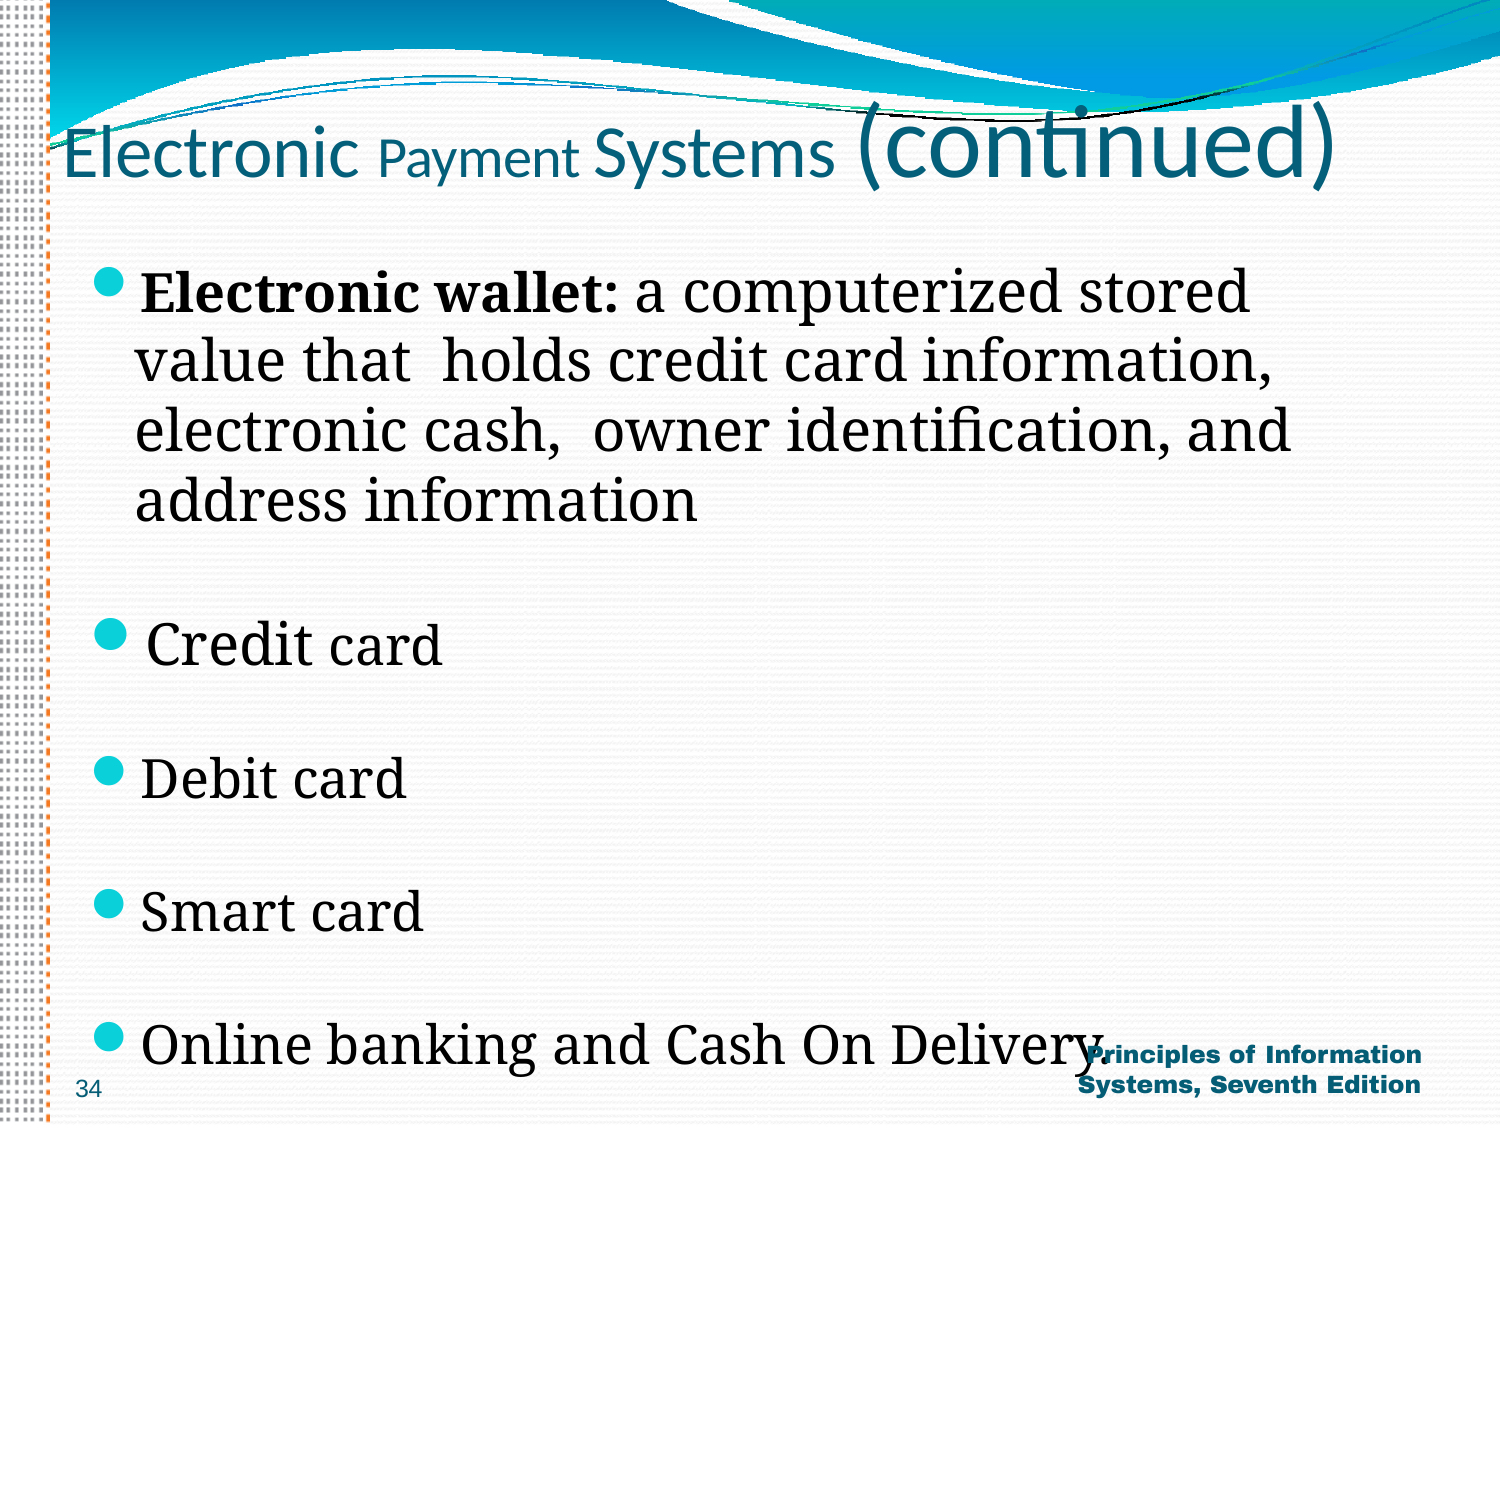

# Electronic Payment Systems (continued)
Electronic wallet: a computerized stored value that  holds credit card information, electronic cash,  owner identification, and address information

Credit card

Debit card

Smart card

Online banking and Cash On Delivery.
Principles of Information
Systems, Seventh Edition
34